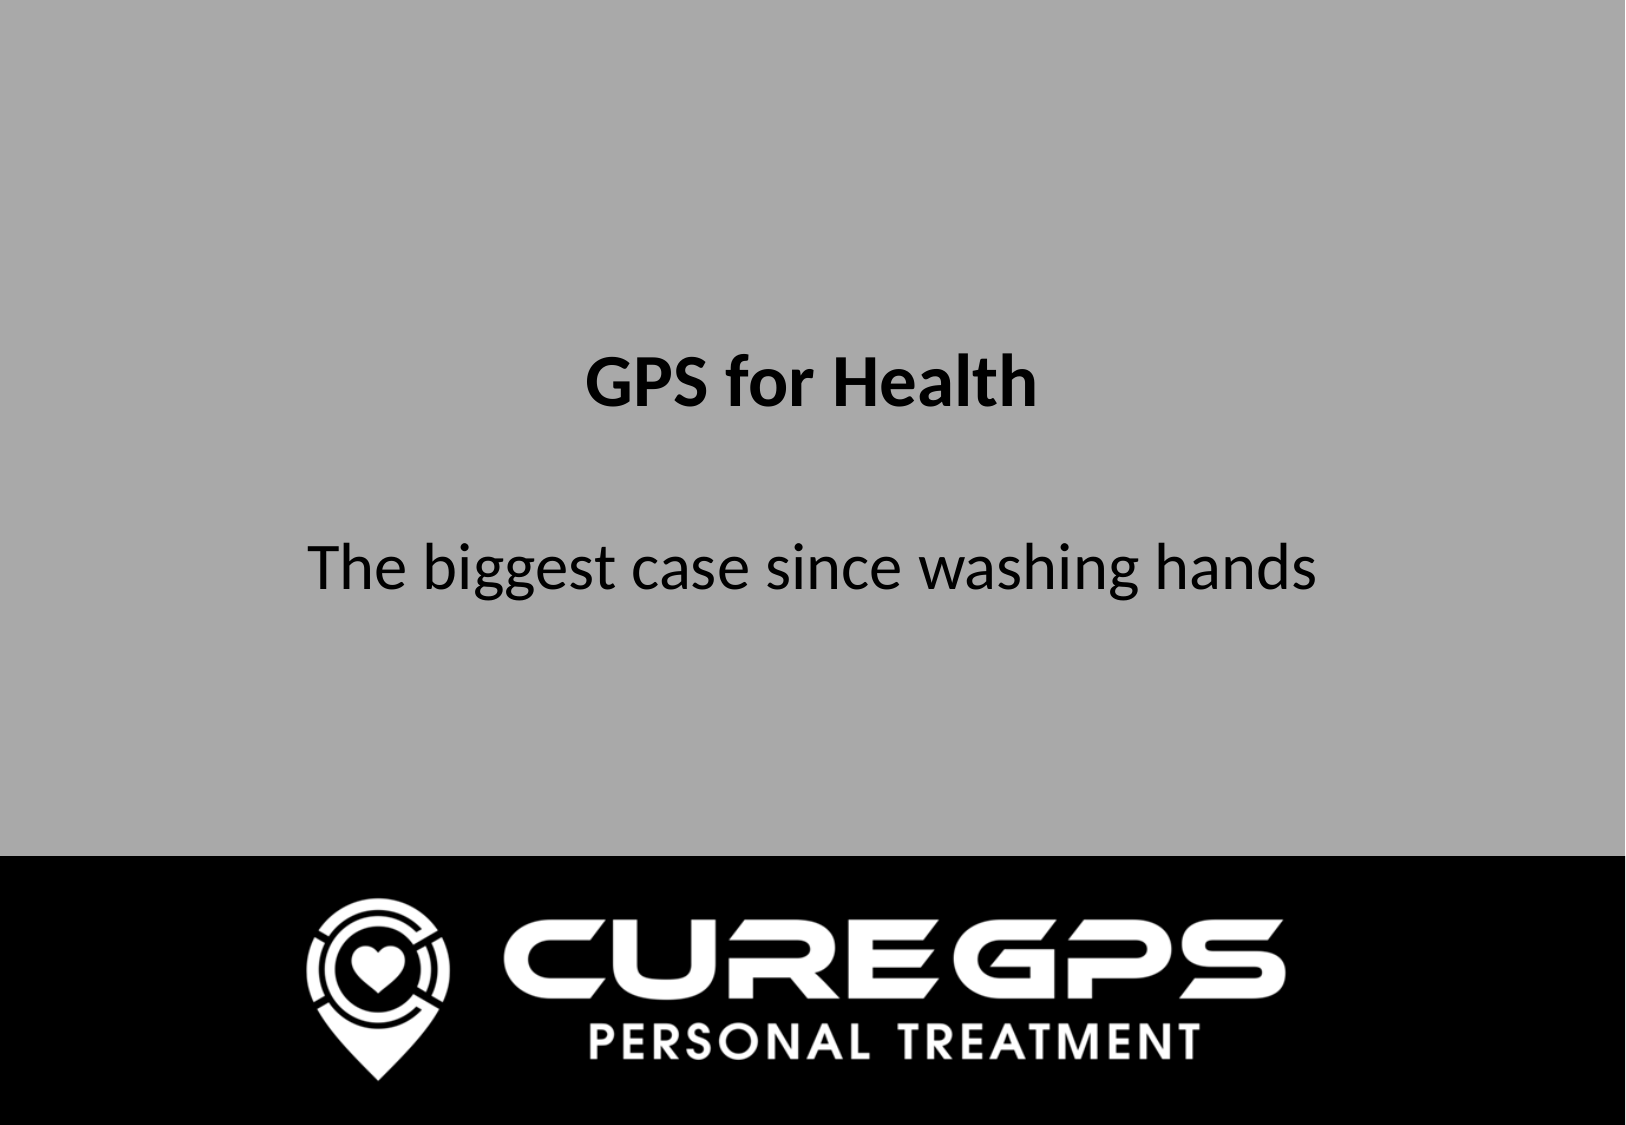

# GPS for Health
The biggest case since washing hands